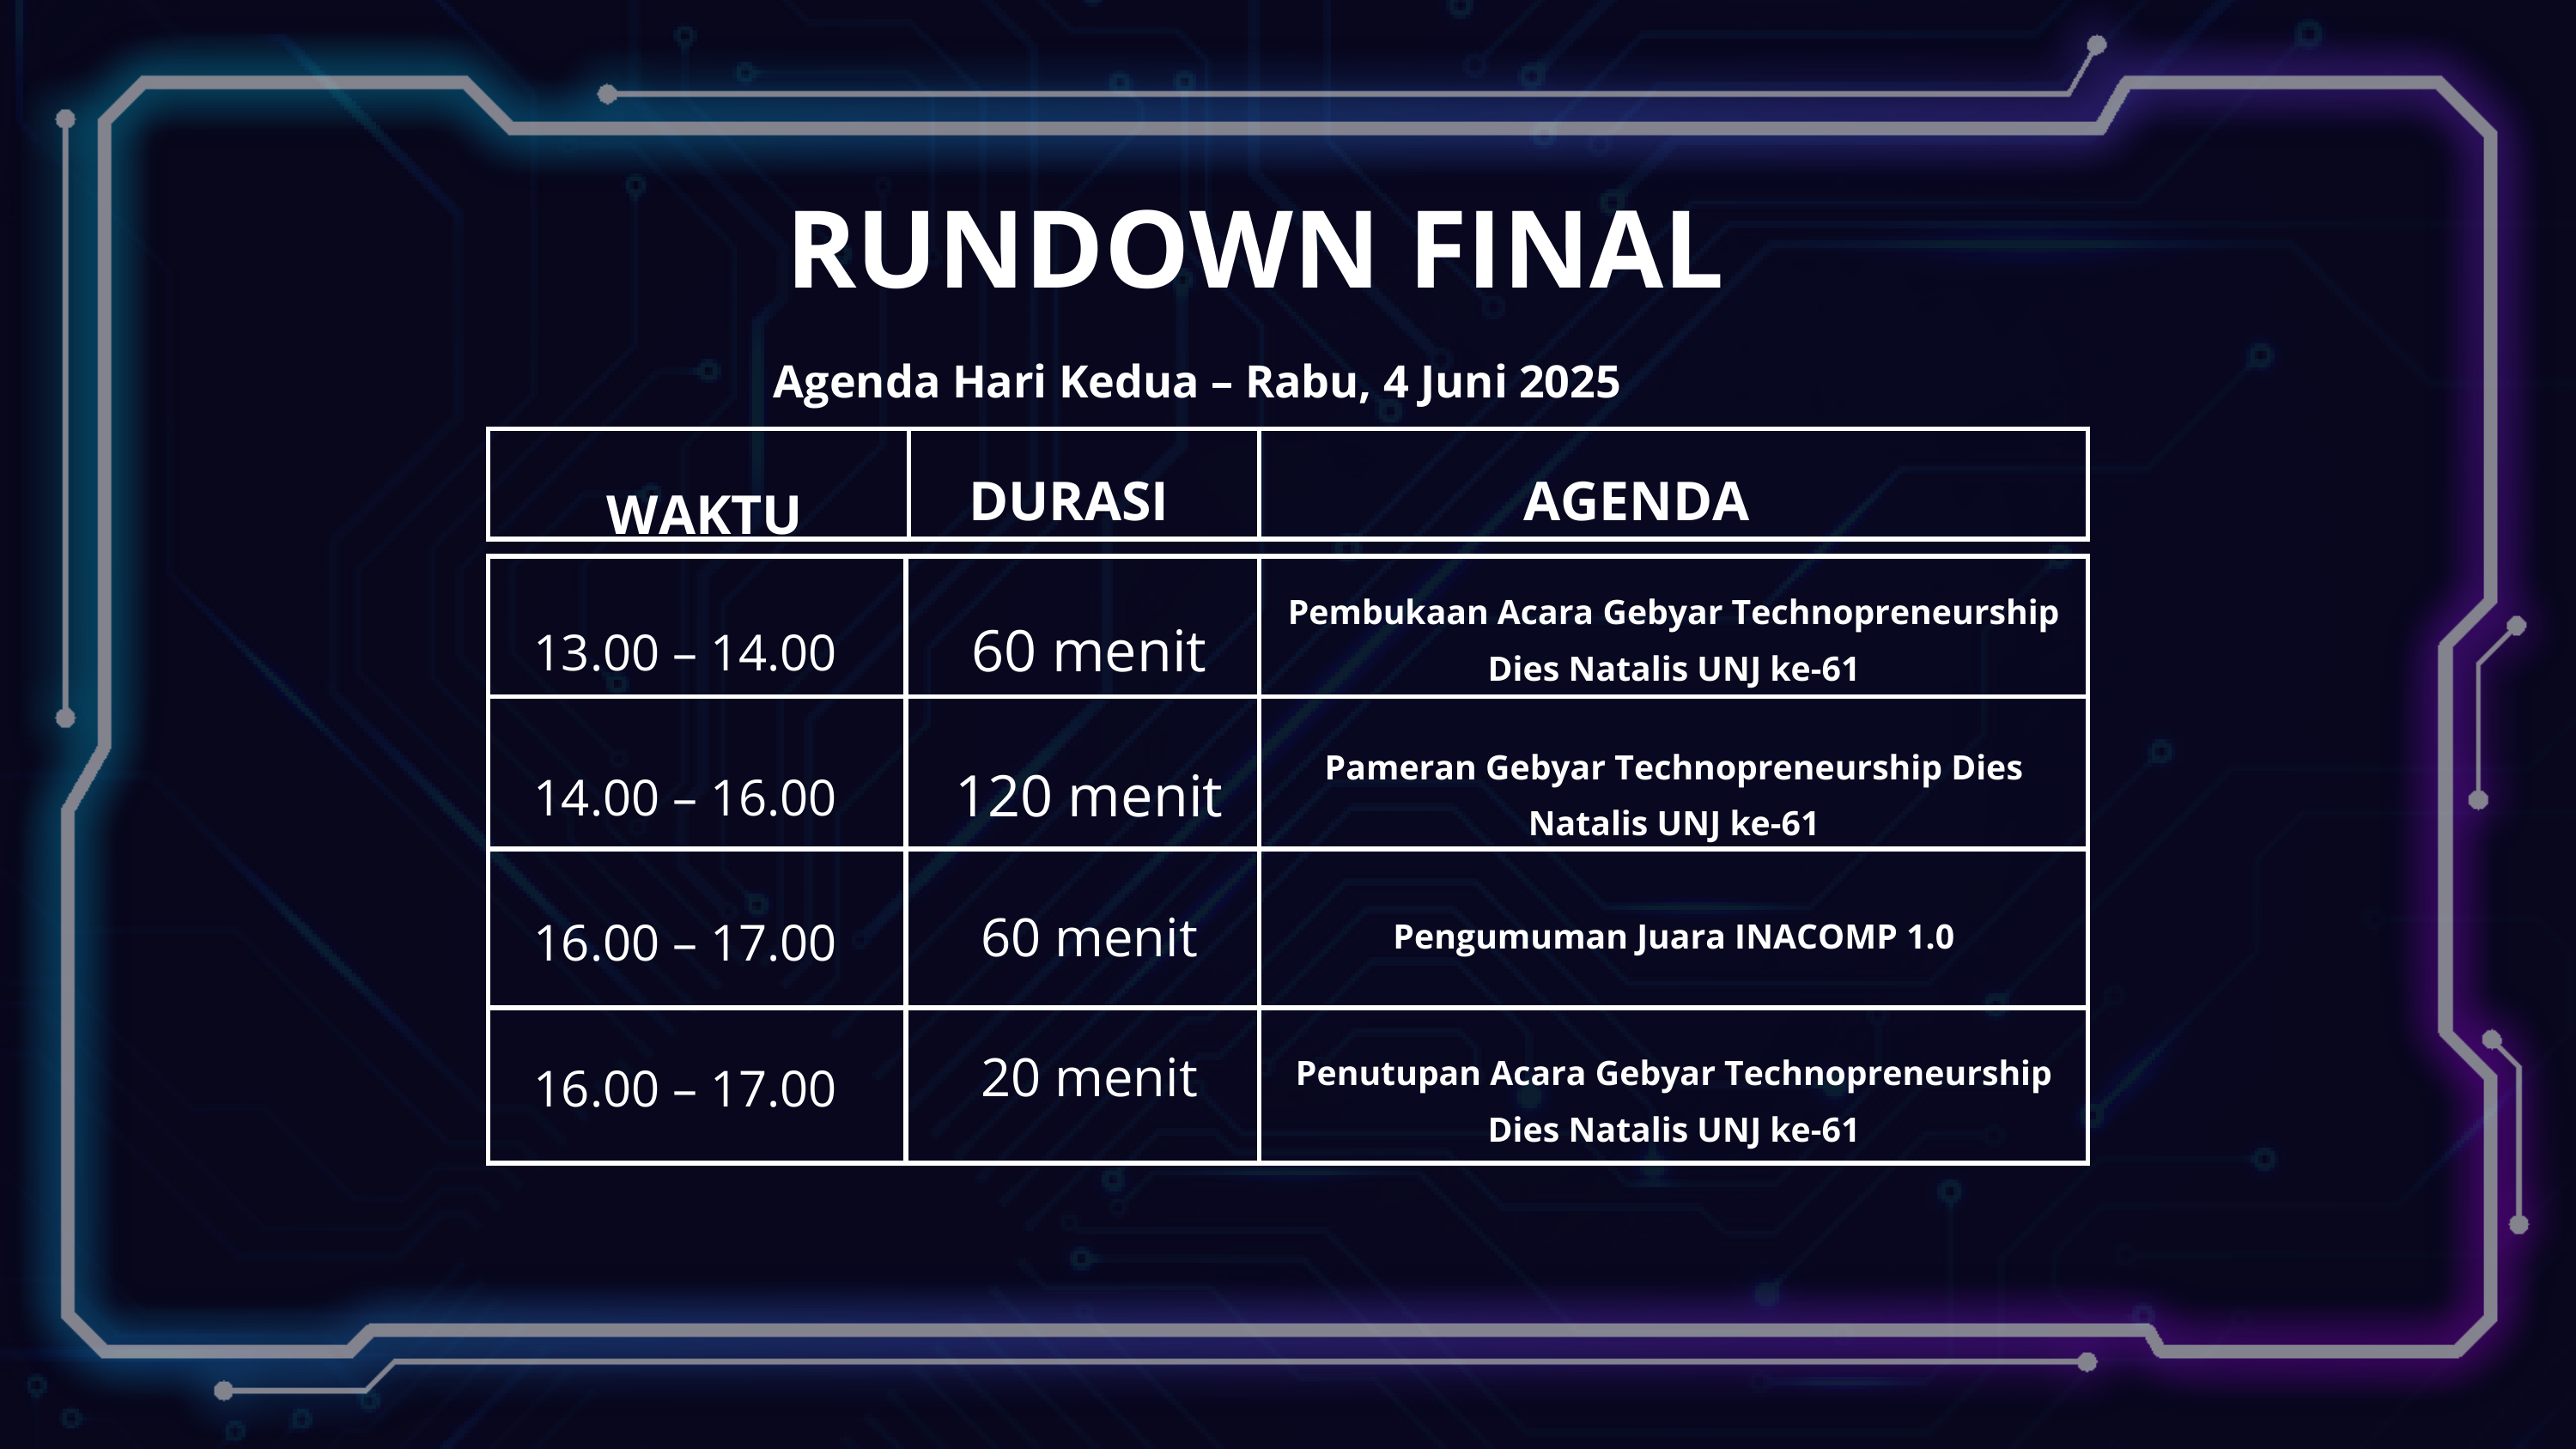

RUNDOWN FINAL
Agenda Hari Kedua – Rabu, 4 Juni 2025
|  |  |  |
| --- | --- | --- |
DURASI
AGENDA
WAKTU
|  |  |  |
| --- | --- | --- |
|  |  |  |
|  |  |  |
|  |  |  |
Pembukaan Acara Gebyar Technopreneurship Dies Natalis UNJ ke-61
60 menit
13.00 – 14.00
Pameran Gebyar Technopreneurship Dies Natalis UNJ ke-61
120 menit
14.00 – 16.00

60 menit

16.00 – 17.00
Pengumuman Juara INACOMP 1.0

20 menit

16.00 – 17.00
Penutupan Acara Gebyar Technopreneurship Dies Natalis UNJ ke-61